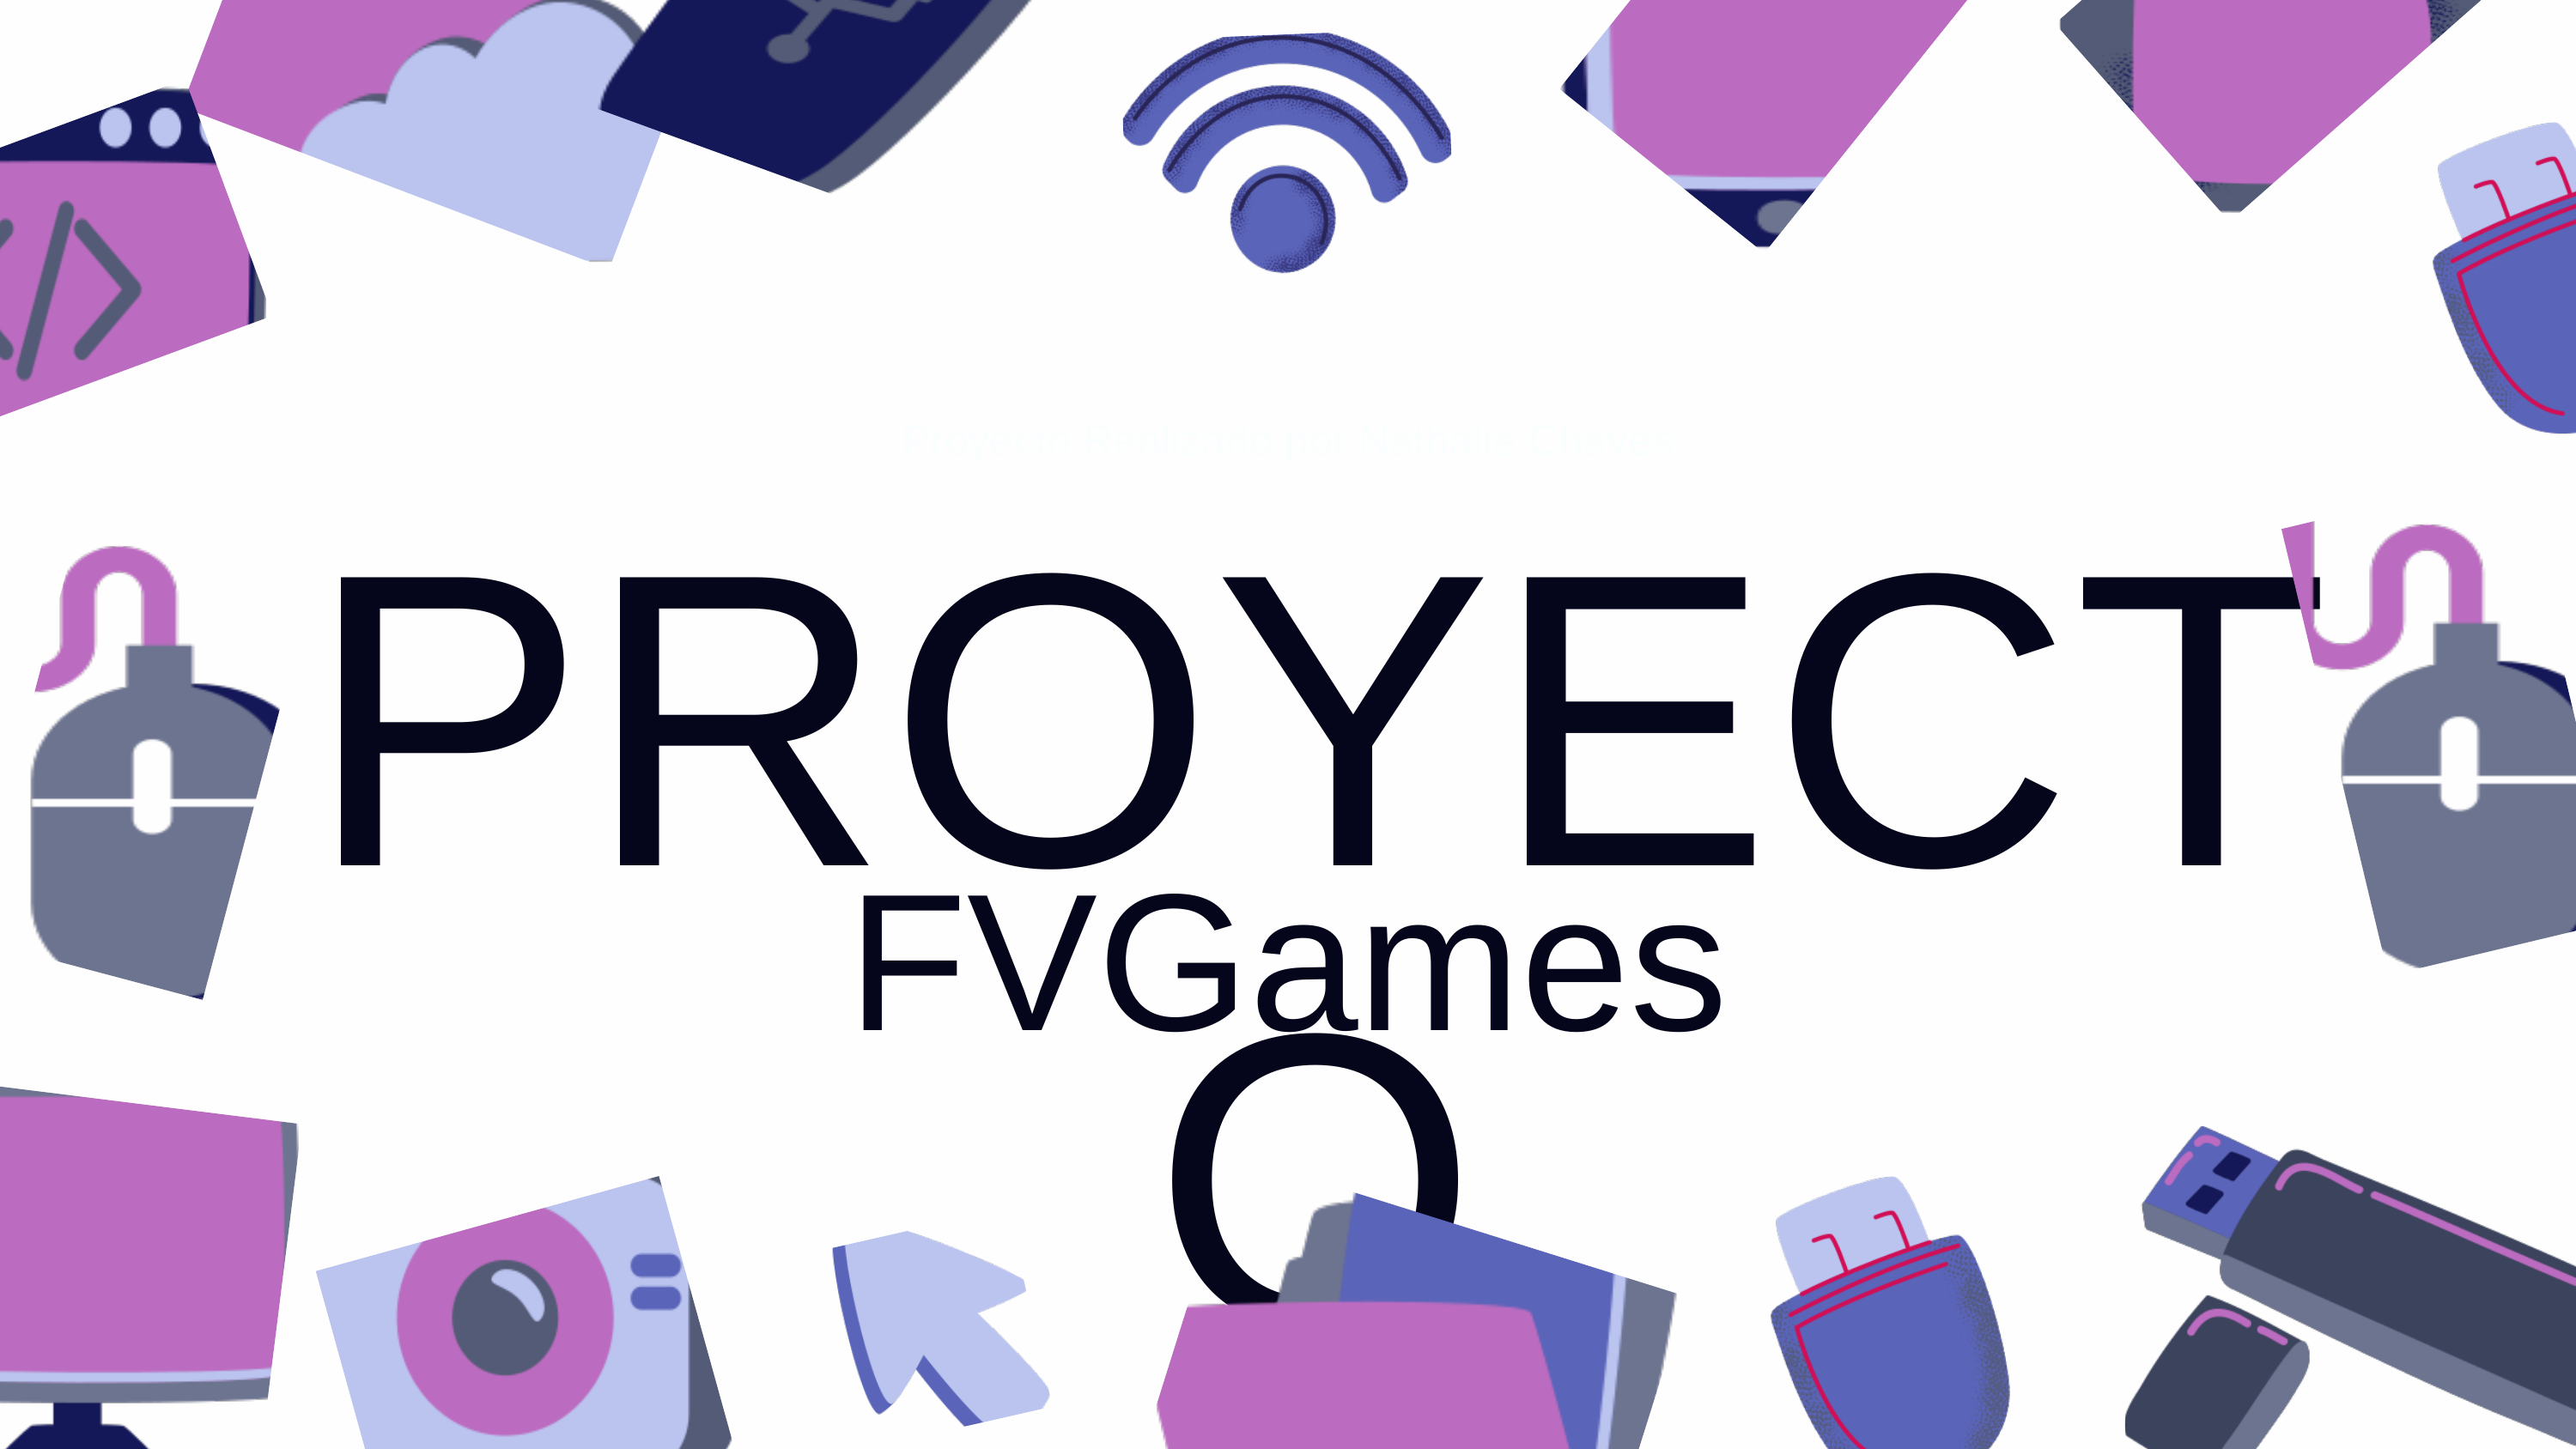

Proyecto Realizado por Nathalie Chaves
PROYECTO

FVGames